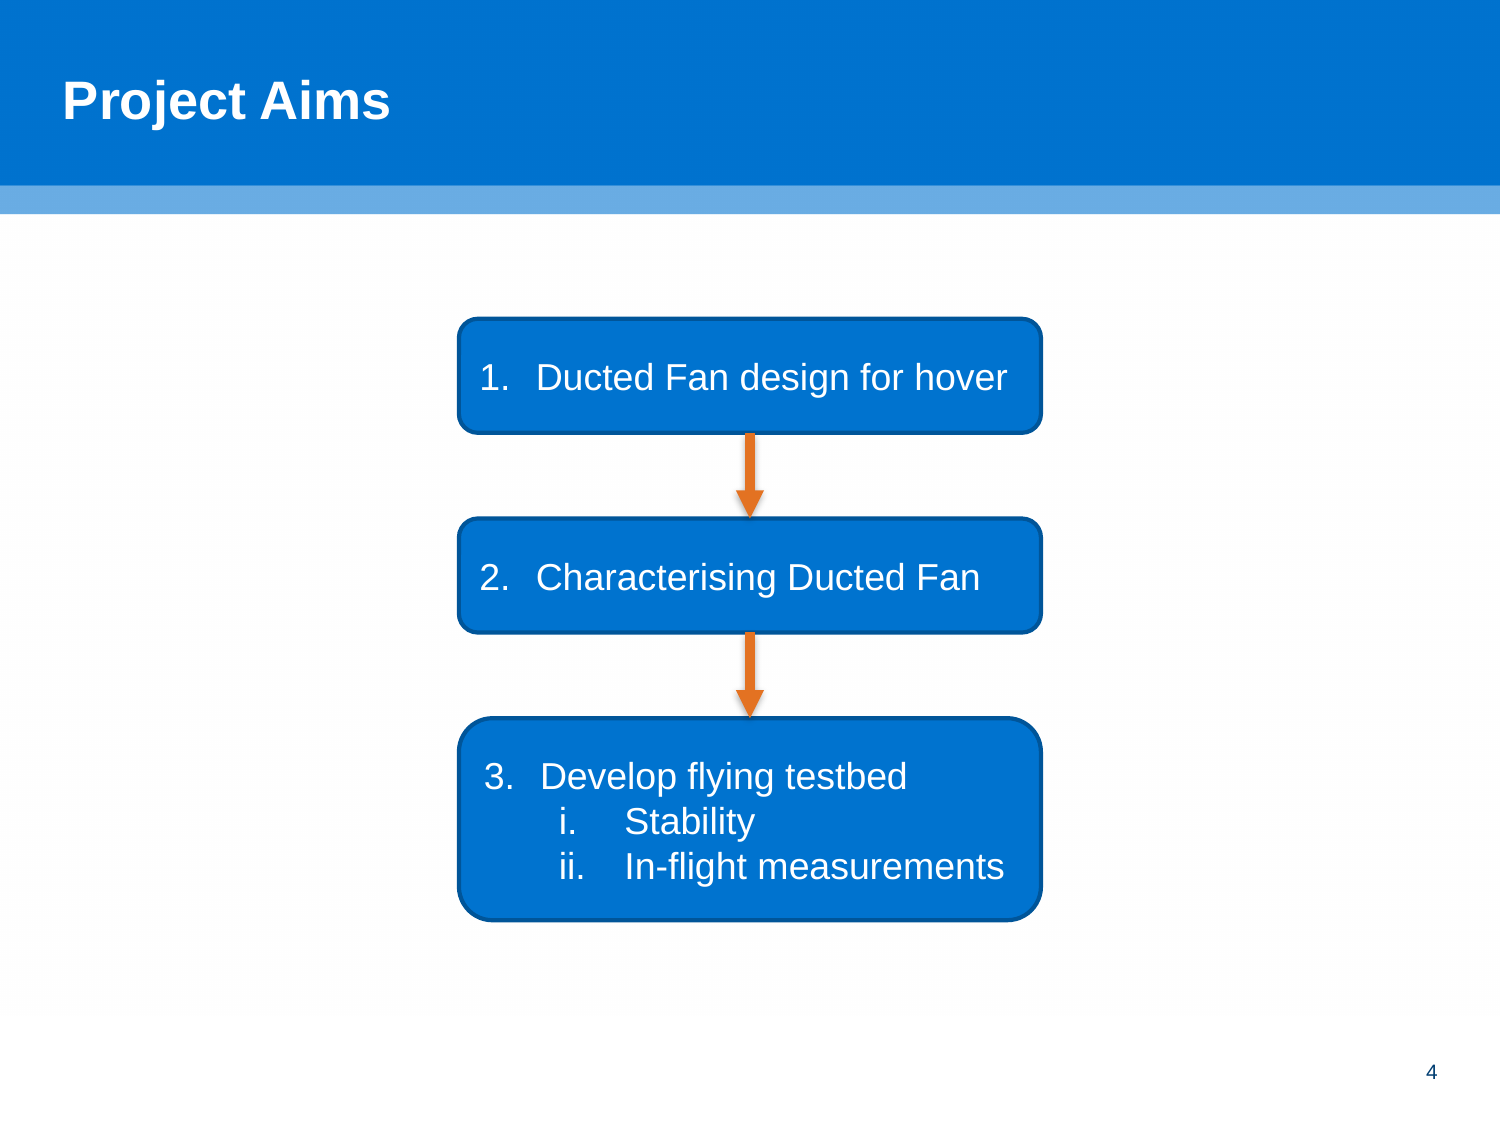

# Project Aims
Ducted Fan design for hover
Characterising Ducted Fan
Develop flying testbed
Stability
In-flight measurements
4